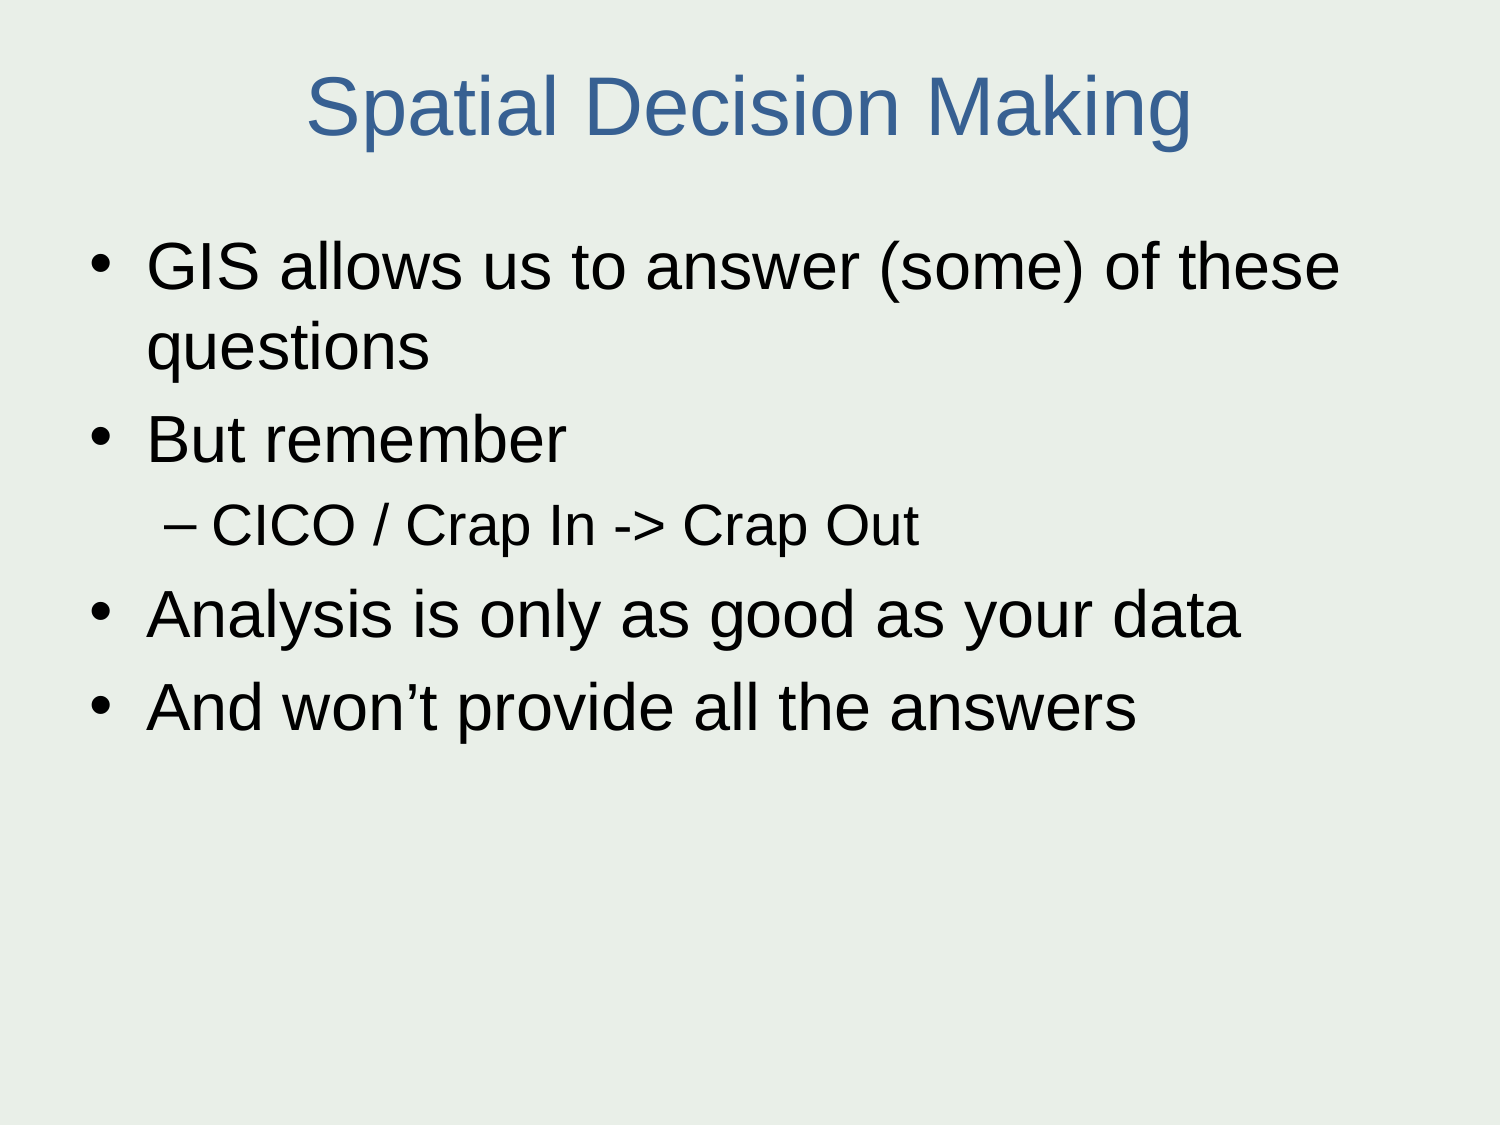

# Spatial Decision Making
GIS allows us to answer (some) of these questions
But remember
CICO / Crap In -> Crap Out
Analysis is only as good as your data
And won’t provide all the answers